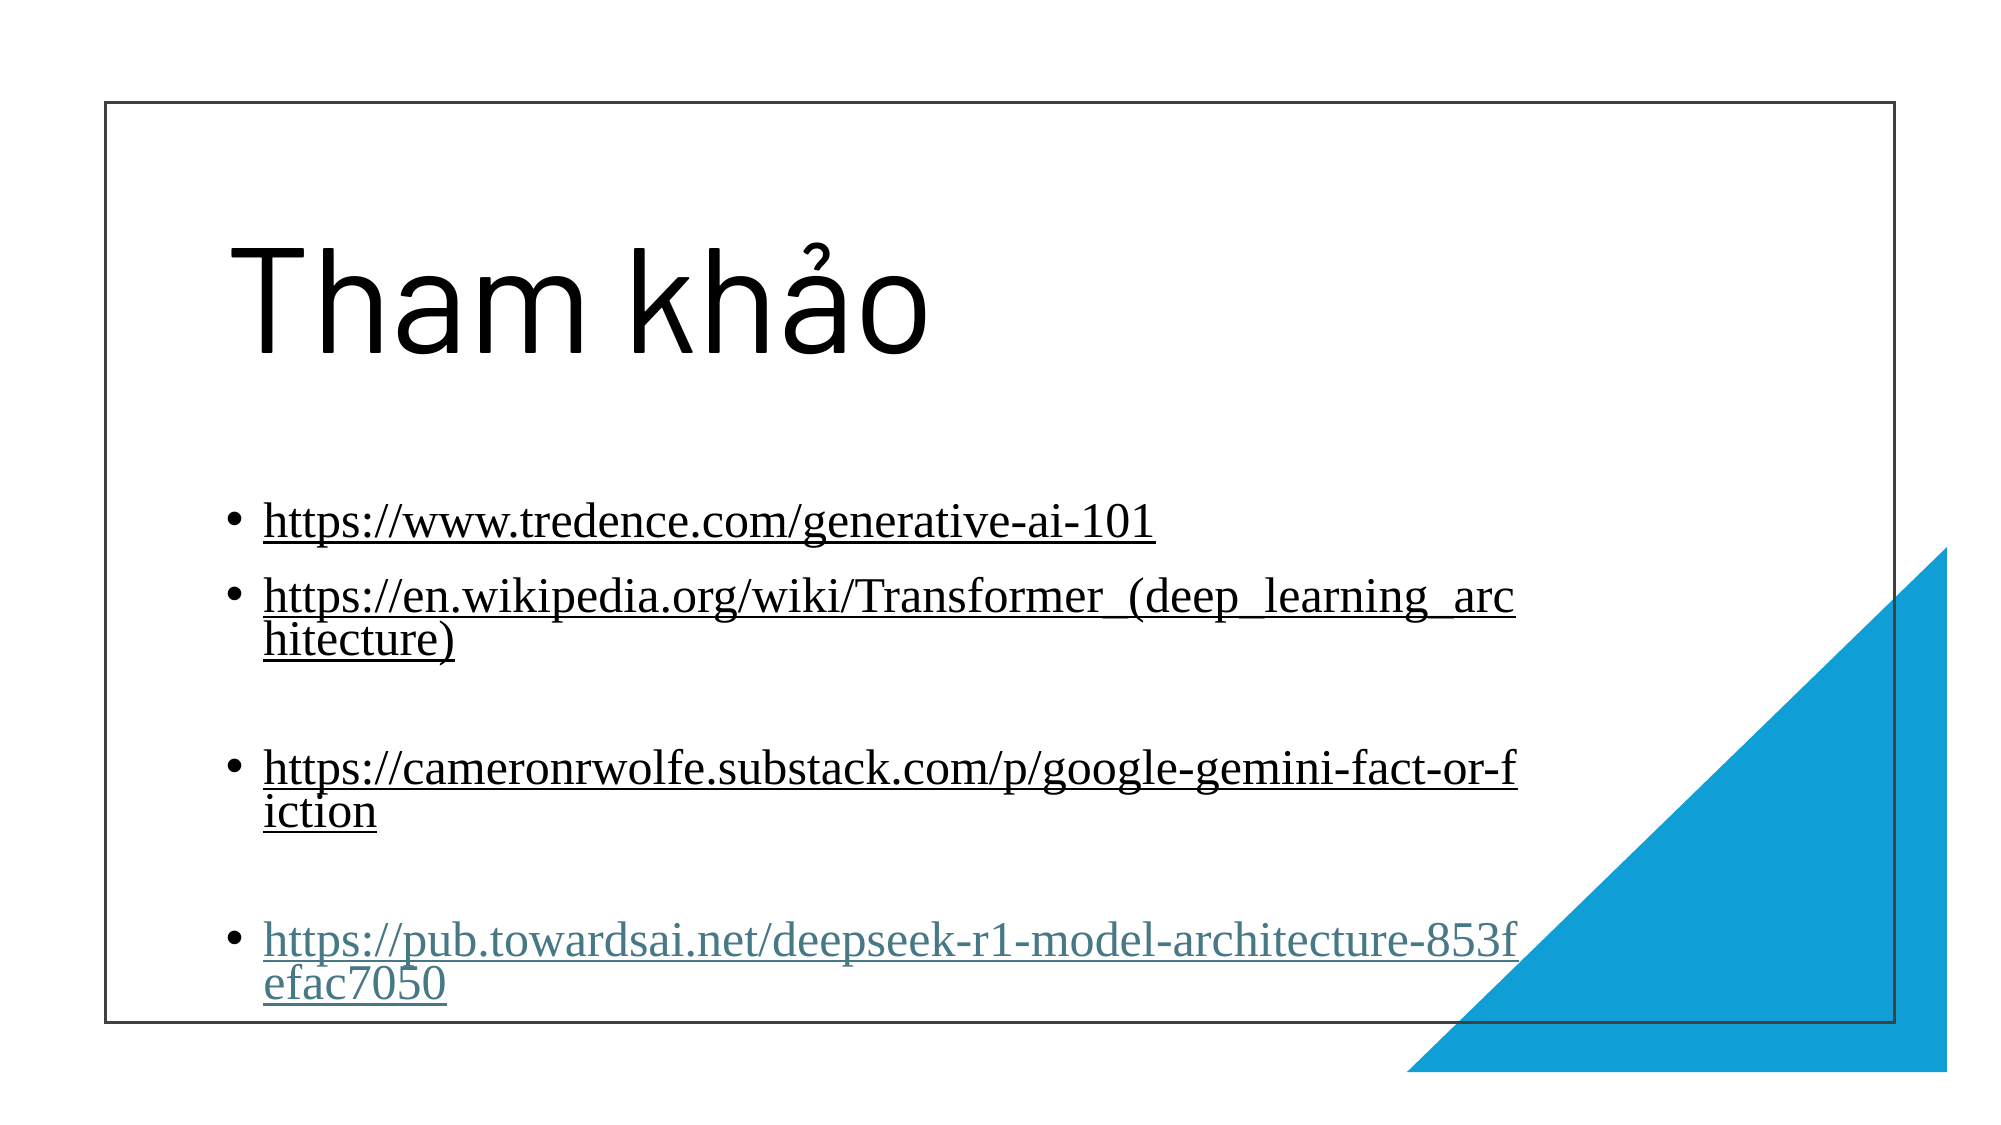

# Tham khảo
https://www.tredence.com/generative-ai-101
https://en.wikipedia.org/wiki/Transformer_(deep_learning_architecture)
https://cameronrwolfe.substack.com/p/google-gemini-fact-or-fiction
https://pub.towardsai.net/deepseek-r1-model-architecture-853fefac7050